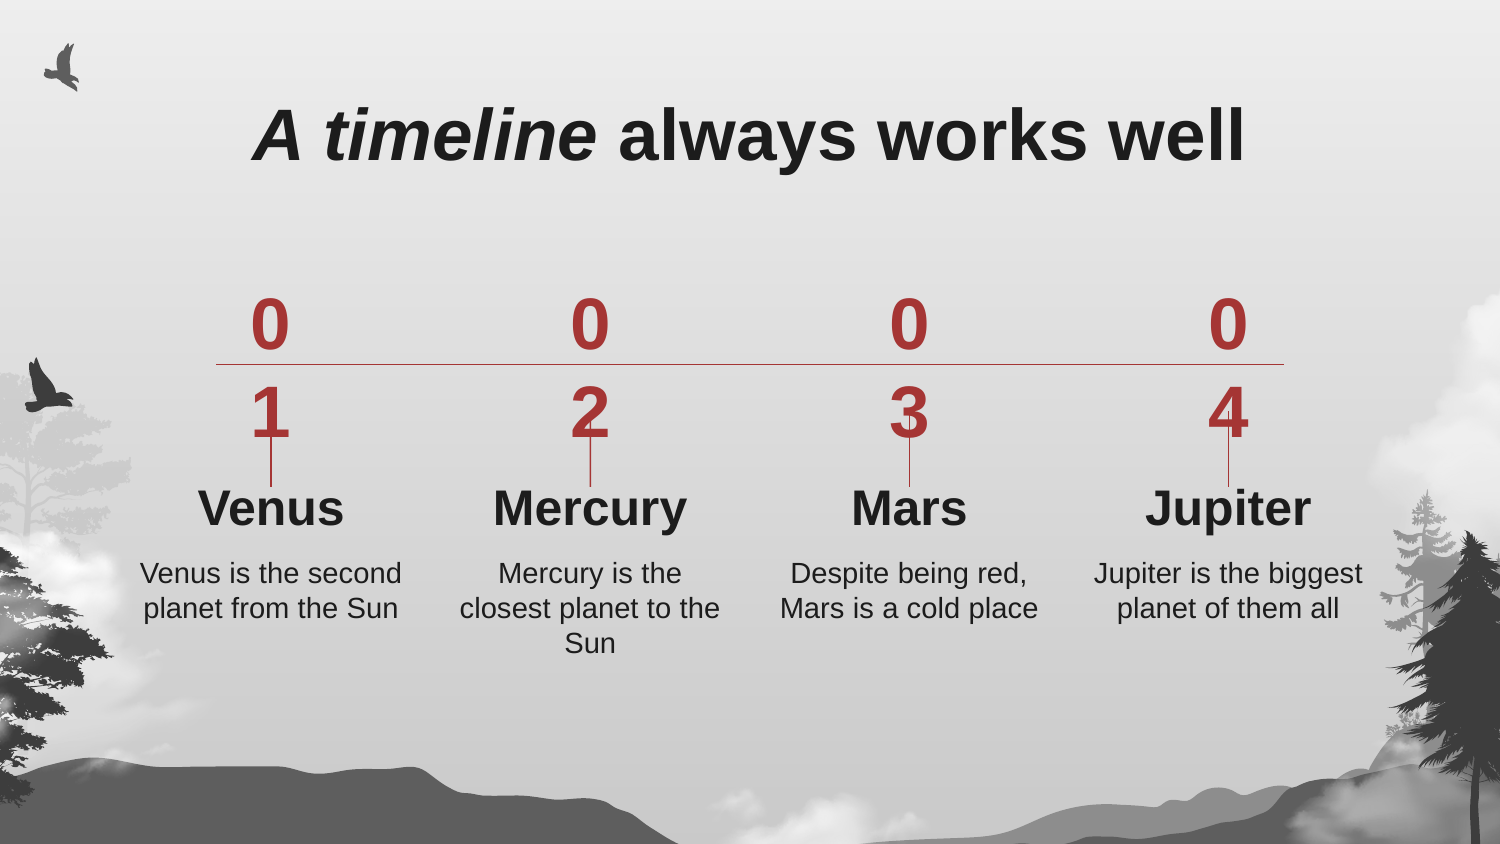

# A timeline always works well
01
02
03
04
Venus
Mercury
Mars
Jupiter
Venus is the second planet from the Sun
Mercury is the closest planet to the Sun
Despite being red, Mars is a cold place
Jupiter is the biggest planet of them all